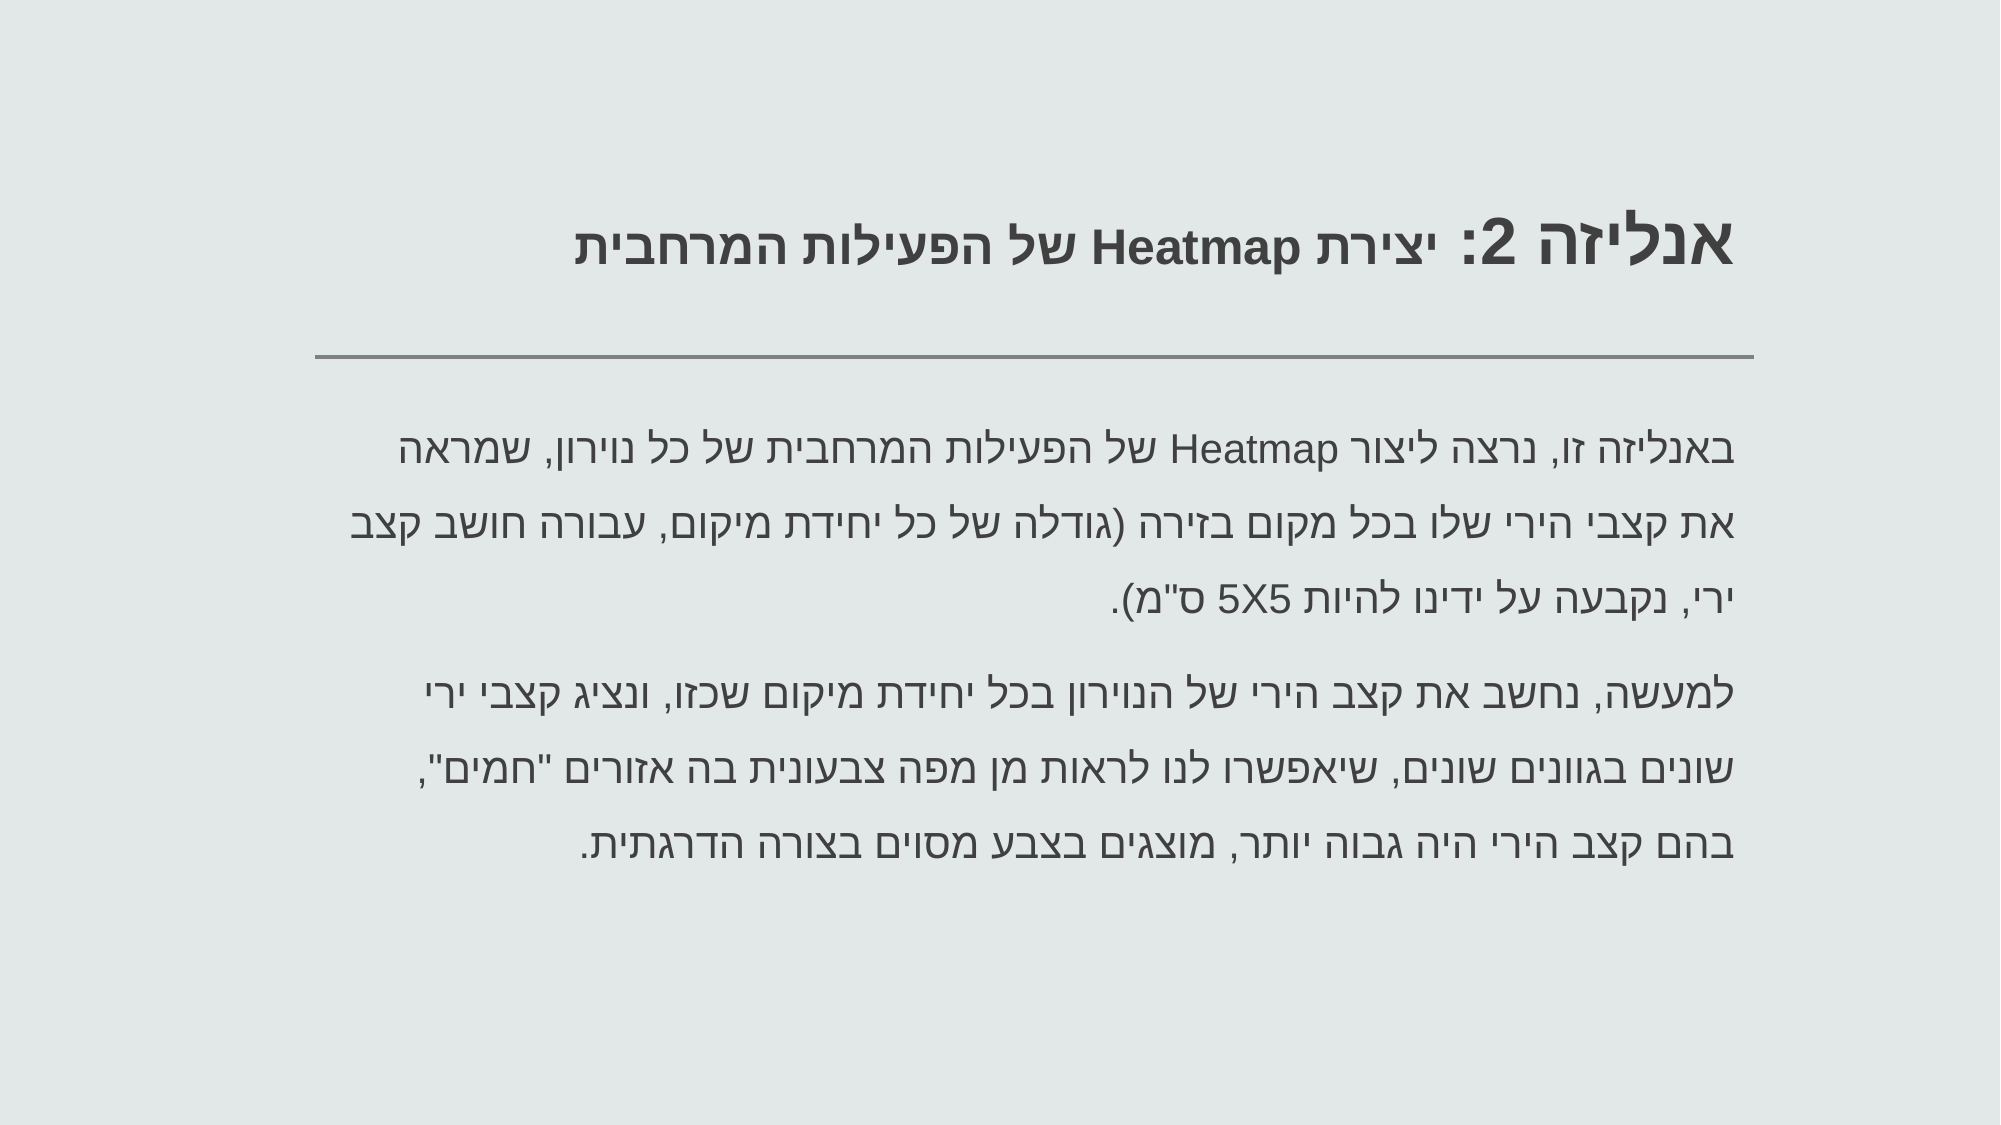

# אנליזה 2: יצירת Heatmap של הפעילות המרחבית
באנליזה זו, נרצה ליצור Heatmap של הפעילות המרחבית של כל נוירון, שמראה את קצבי הירי שלו בכל מקום בזירה (גודלה של כל יחידת מיקום, עבורה חושב קצב ירי, נקבעה על ידינו להיות 5X5 ס"מ).
למעשה, נחשב את קצב הירי של הנוירון בכל יחידת מיקום שכזו, ונציג קצבי ירי שונים בגוונים שונים, שיאפשרו לנו לראות מן מפה צבעונית בה אזורים "חמים", בהם קצב הירי היה גבוה יותר, מוצגים בצבע מסוים בצורה הדרגתית.